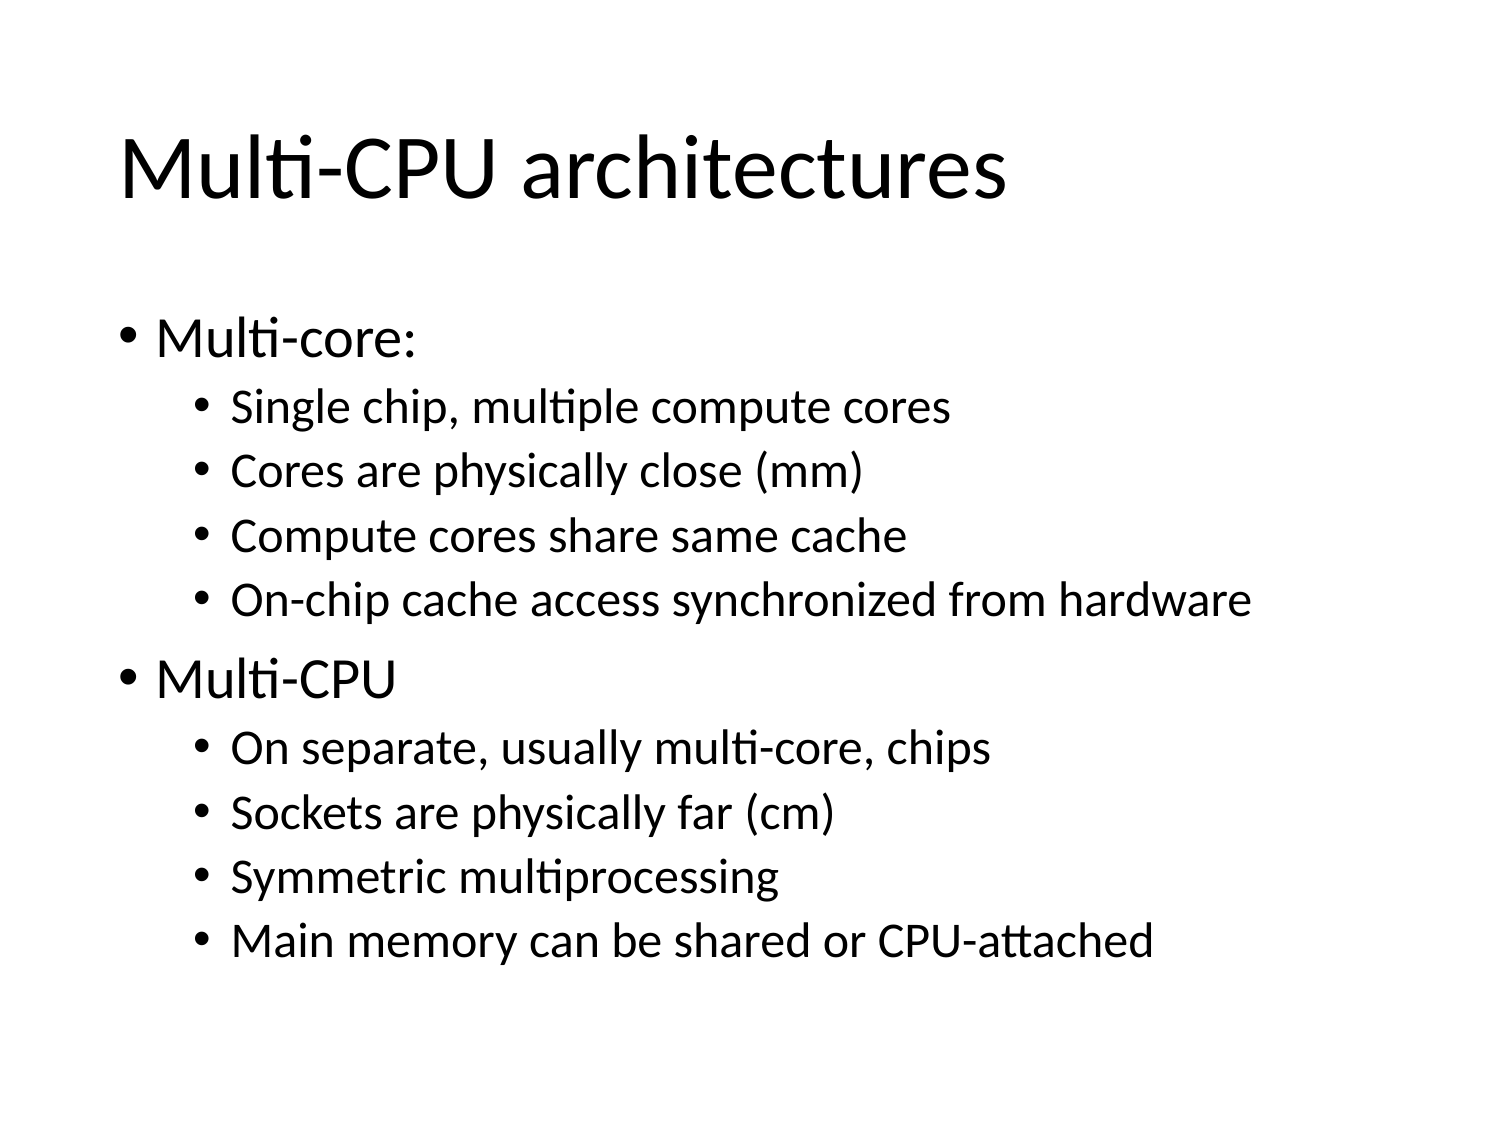

# Multi-CPU architectures
Multi-core:
Single chip, multiple compute cores
Cores are physically close (mm)
Compute cores share same cache
On-chip cache access synchronized from hardware
Multi-CPU
On separate, usually multi-core, chips
Sockets are physically far (cm)
Symmetric multiprocessing
Main memory can be shared or CPU-attached